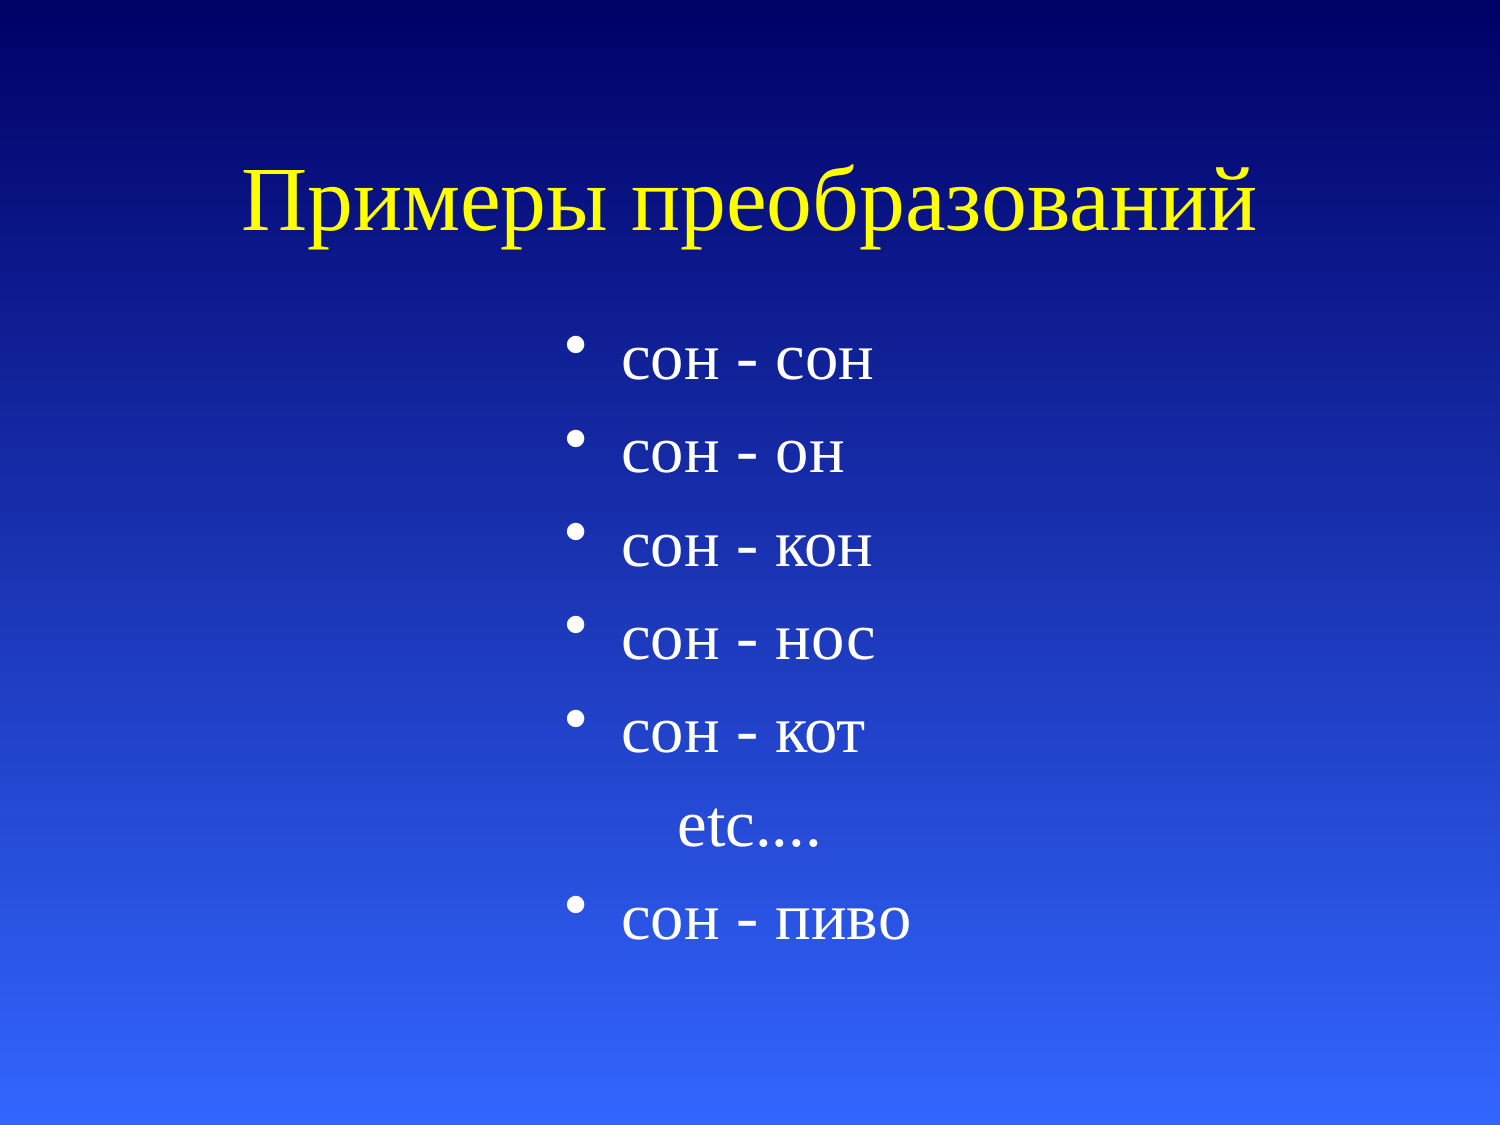

# Примеры преобразований
сон - сон
сон - он
сон - кон
сон - нос
сон - кот
etc....
сон - пиво